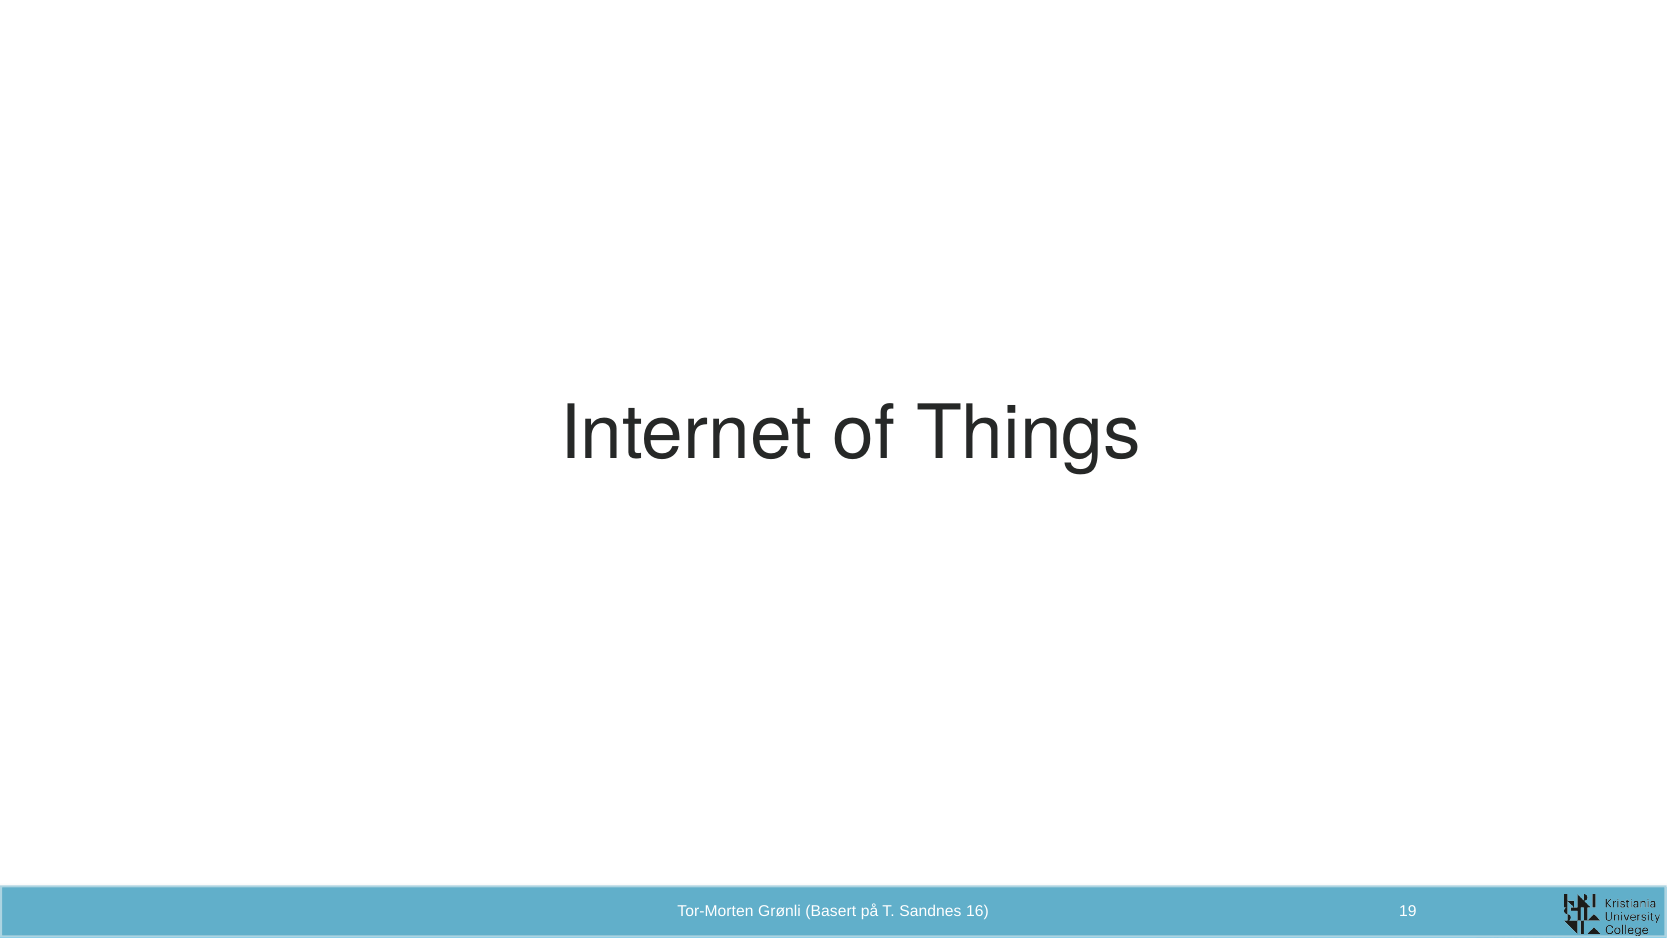

# Internet of Things
Tor-Morten Grønli (Basert på T. Sandnes 16)
19